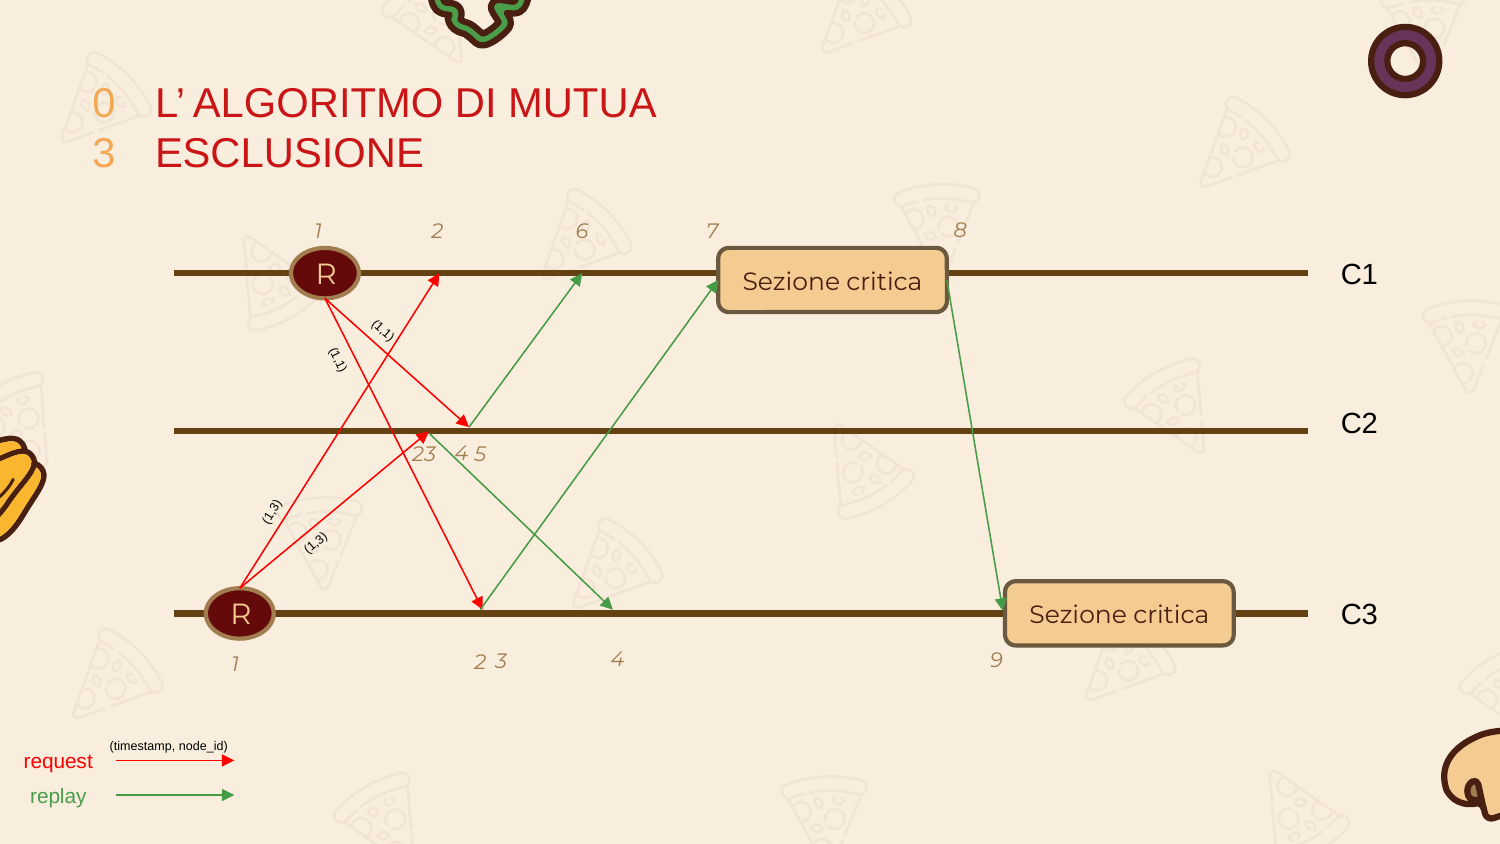

03
L’ ALGORITMO DI MUTUA ESCLUSIONE
8
6
1
2
7
R
Sezione critica
C1
(1,1)
(1,1)
C2
4
2
5
3
(1,3)
(1,3)
Sezione critica
R
C3
4
9
3
2
1
(timestamp, node_id)
request
replay